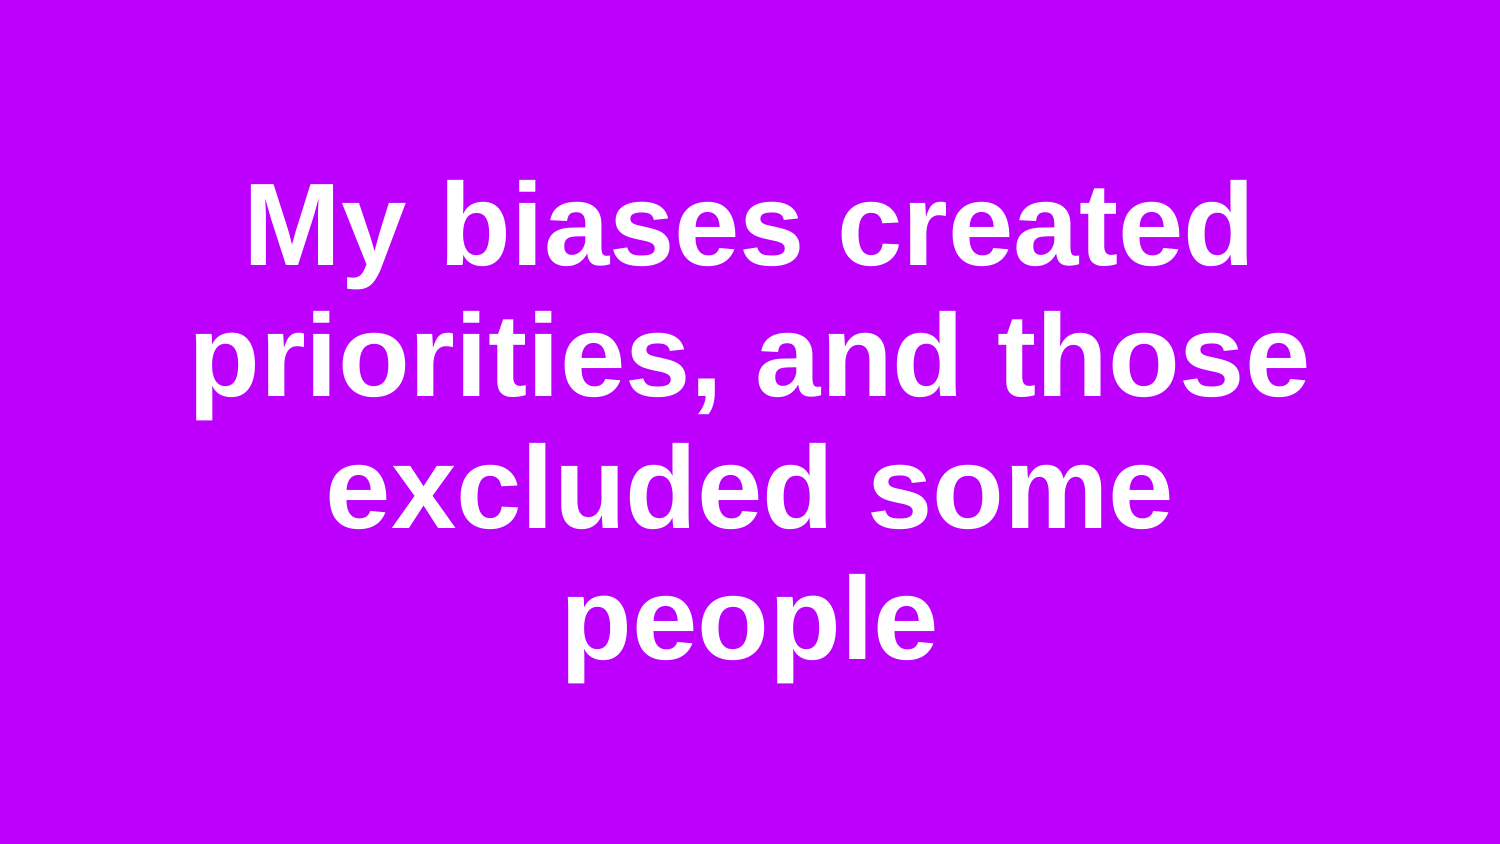

My biases created priorities, and those excluded some people